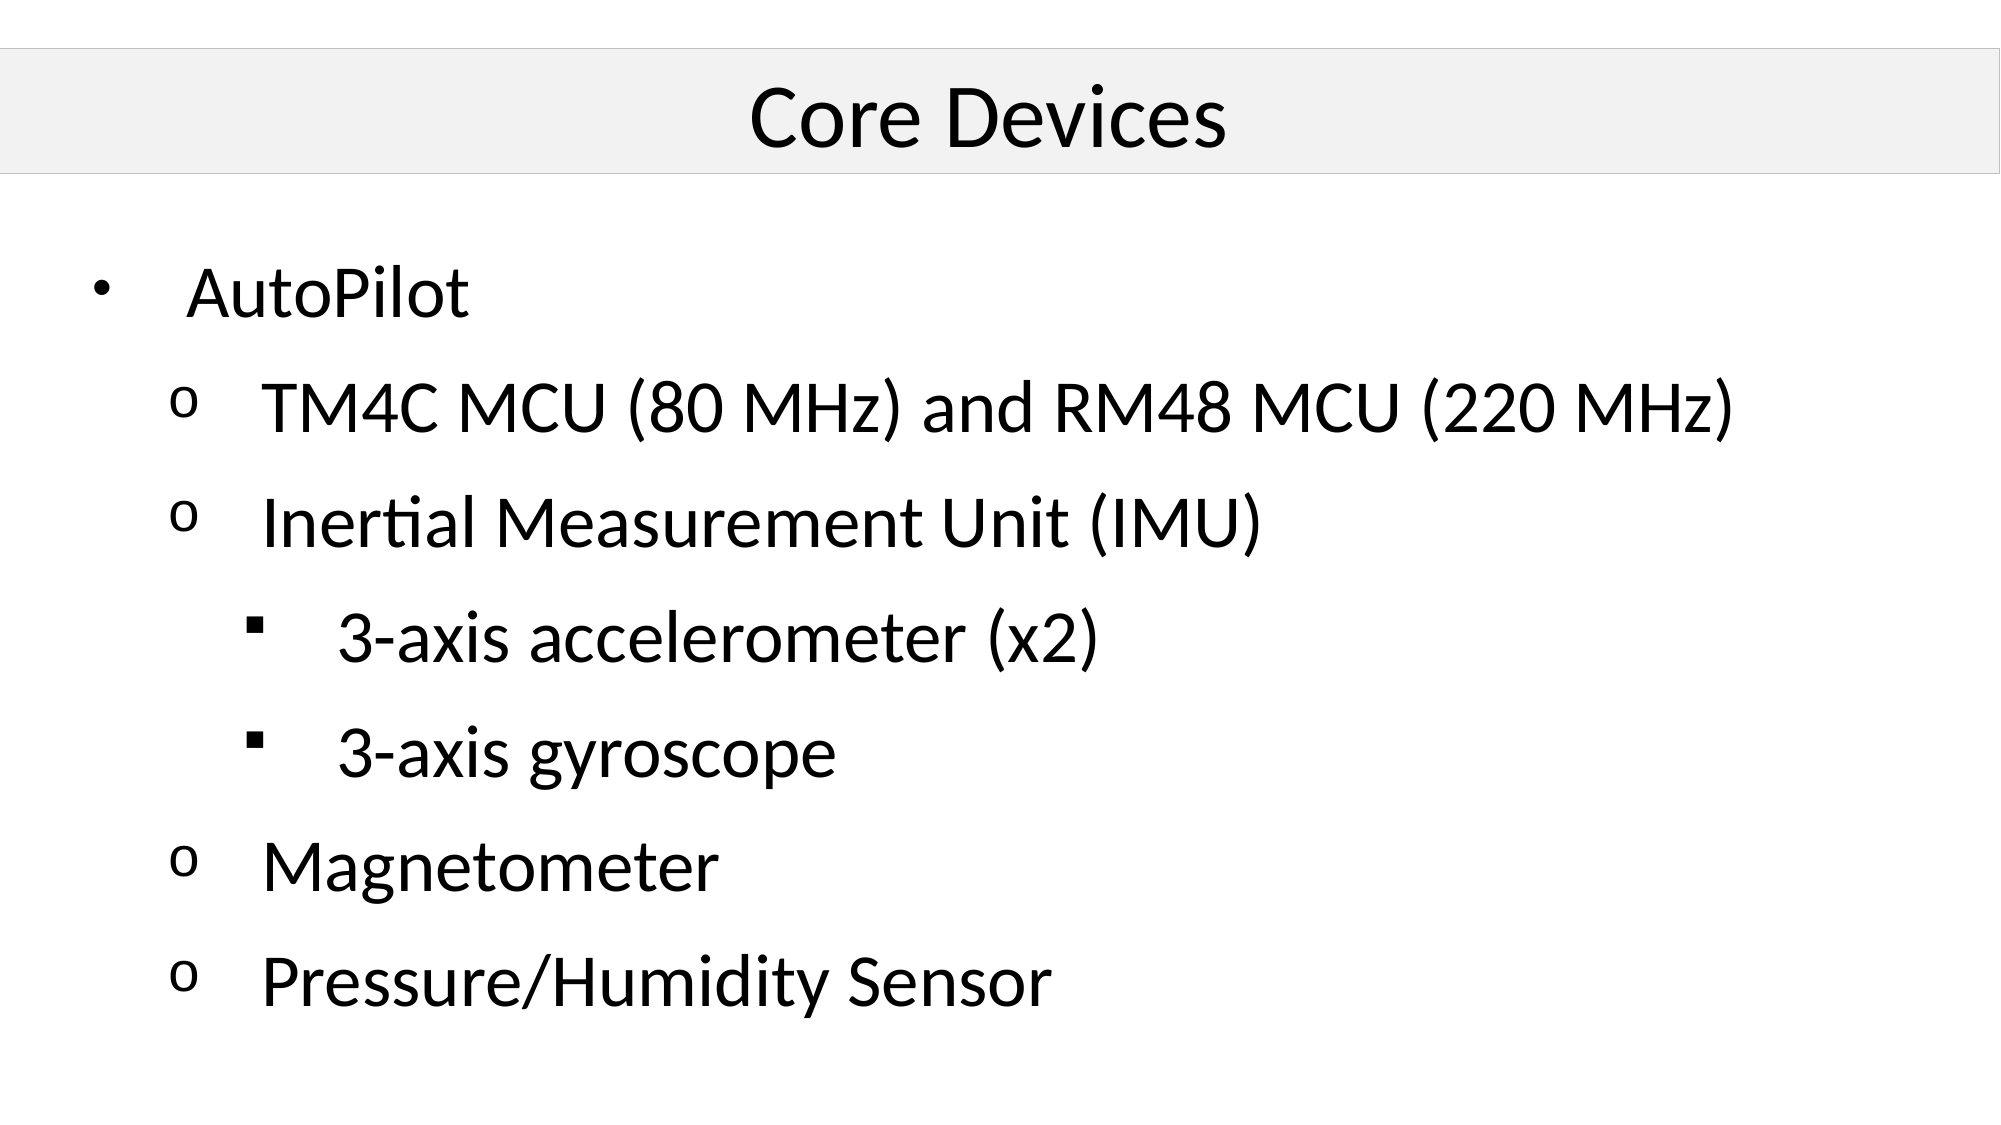

Core Devices
AutoPilot
TM4C MCU (80 MHz) and RM48 MCU (220 MHz)
Inertial Measurement Unit (IMU)
3-axis accelerometer (x2)
3-axis gyroscope
Magnetometer
Pressure/Humidity Sensor